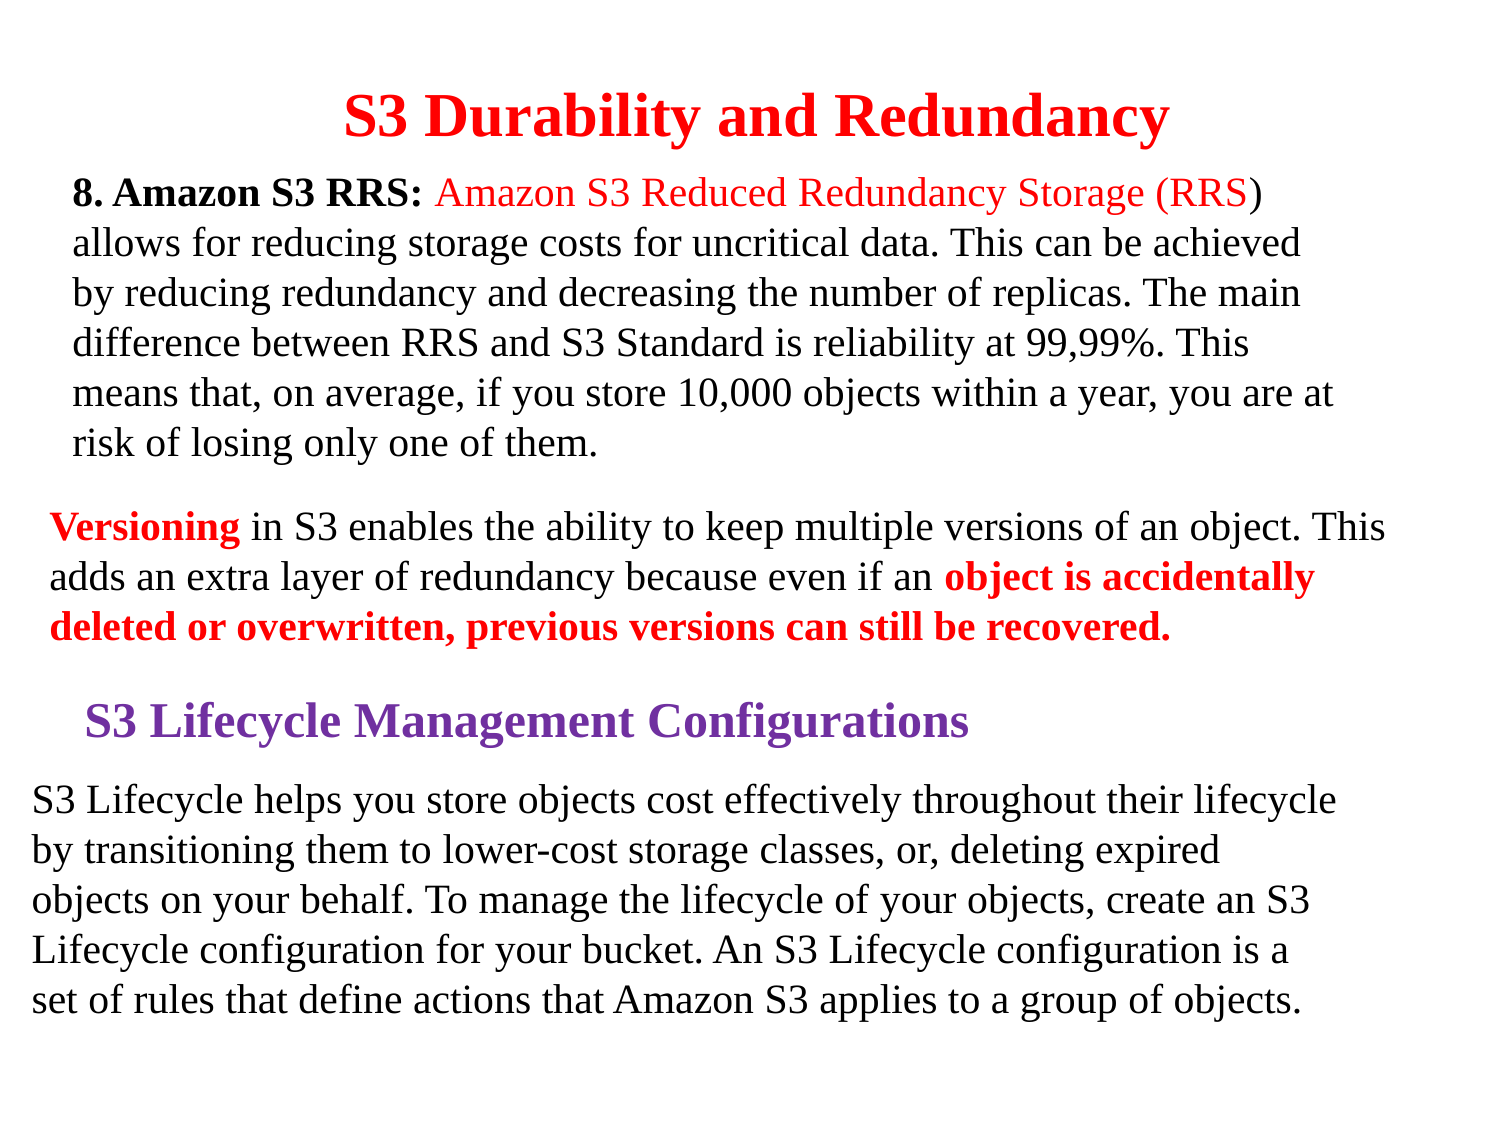

S3 Durability and Redundancy
8. Amazon S3 RRS: Amazon S3 Reduced Redundancy Storage (RRS) allows for reducing storage costs for uncritical data. This can be achieved by reducing redundancy and decreasing the number of replicas. The main difference between RRS and S3 Standard is reliability at 99,99%. This means that, on average, if you store 10,000 objects within a year, you are at risk of losing only one of them.

Versioning in S3 enables the ability to keep multiple versions of an object. This adds an extra layer of redundancy because even if an object is accidentally deleted or overwritten, previous versions can still be recovered.
 S3 Lifecycle Management Configurations
S3 Lifecycle helps you store objects cost effectively throughout their lifecycle by transitioning them to lower-cost storage classes, or, deleting expired objects on your behalf. To manage the lifecycle of your objects, create an S3 Lifecycle configuration for your bucket. An S3 Lifecycle configuration is a set of rules that define actions that Amazon S3 applies to a group of objects.